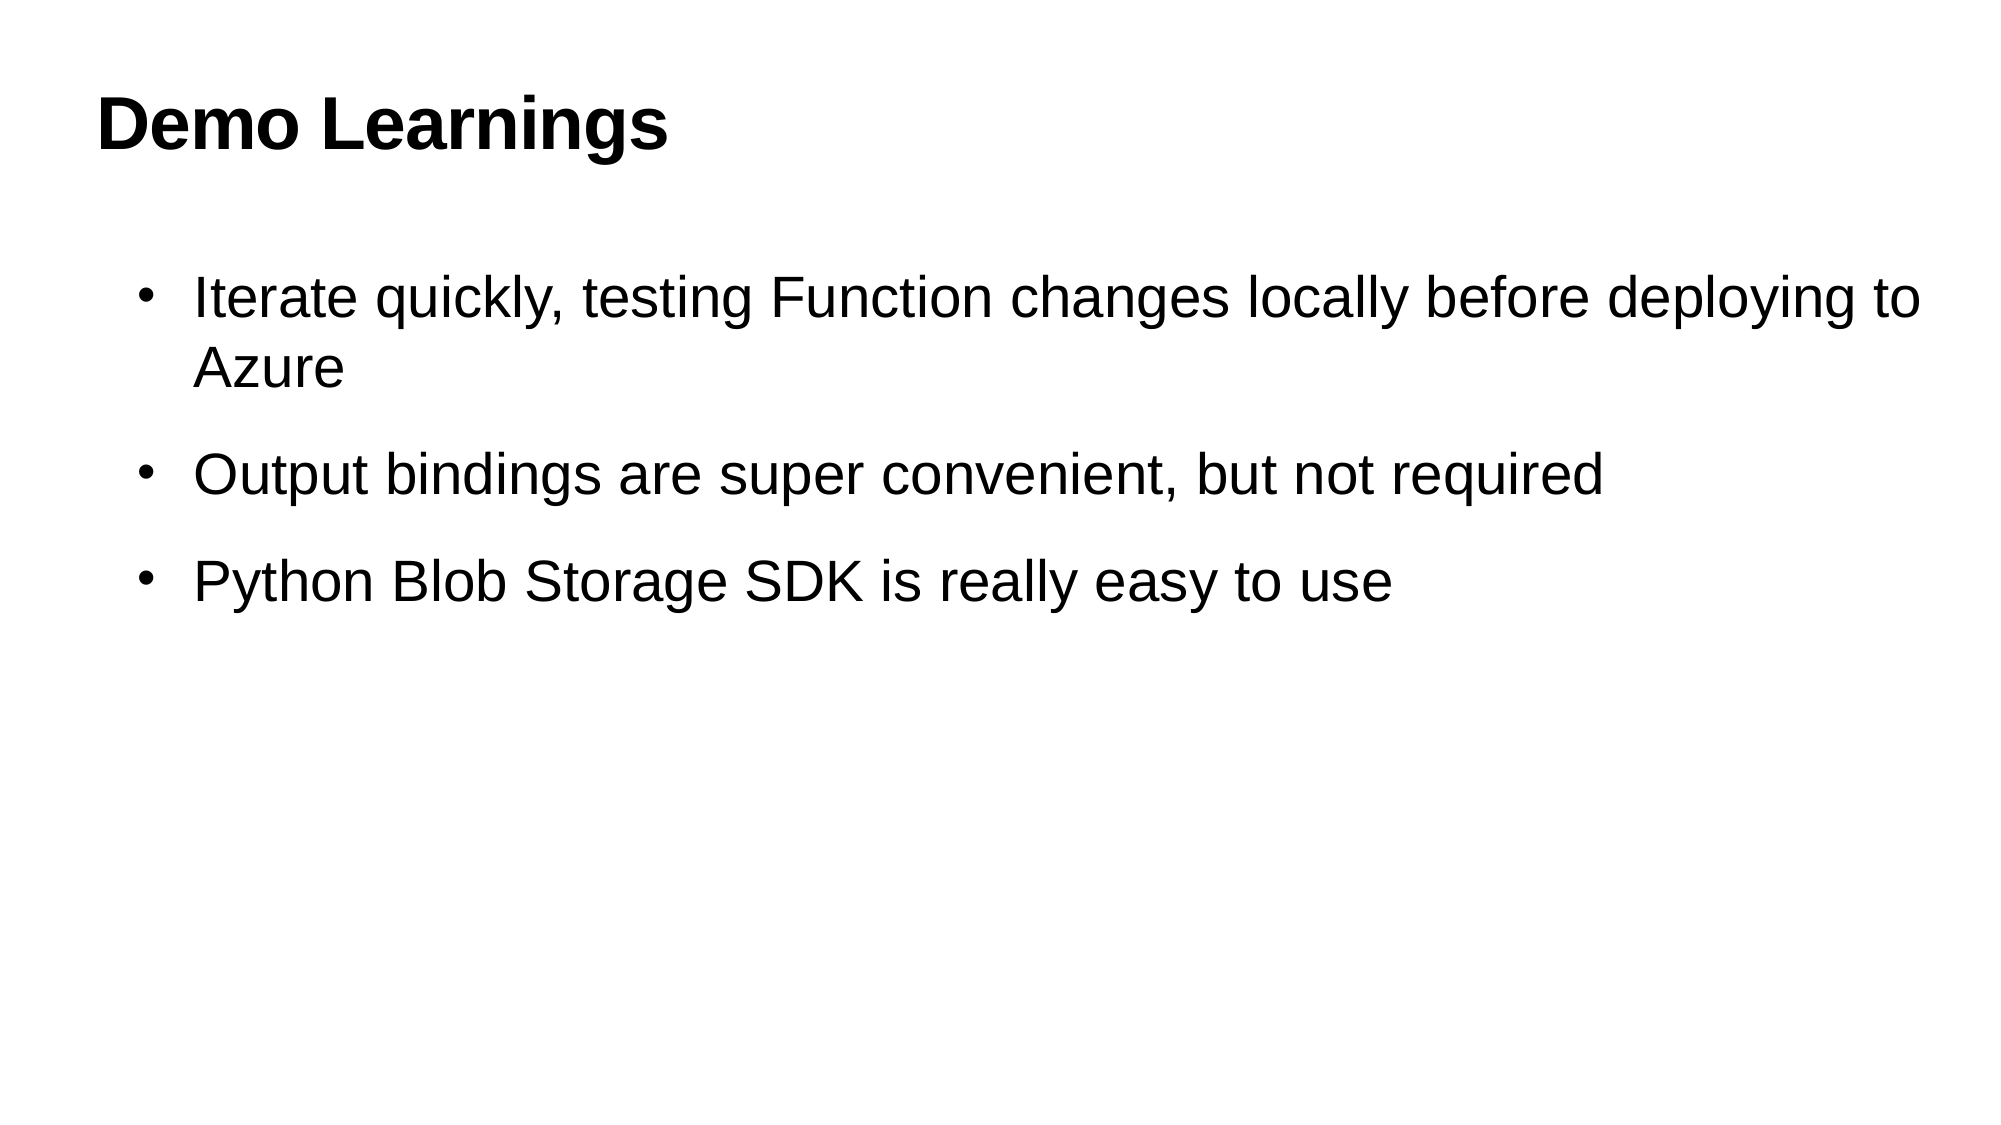

# Demo Learnings
Iterate quickly, testing Function changes locally before deploying to Azure
Output bindings are super convenient, but not required
Python Blob Storage SDK is really easy to use

https://azure.github.io/azure-sdk/python_introduction.html

Idiomatic
Consistent
Approachable
Diagnosable
Dependable.